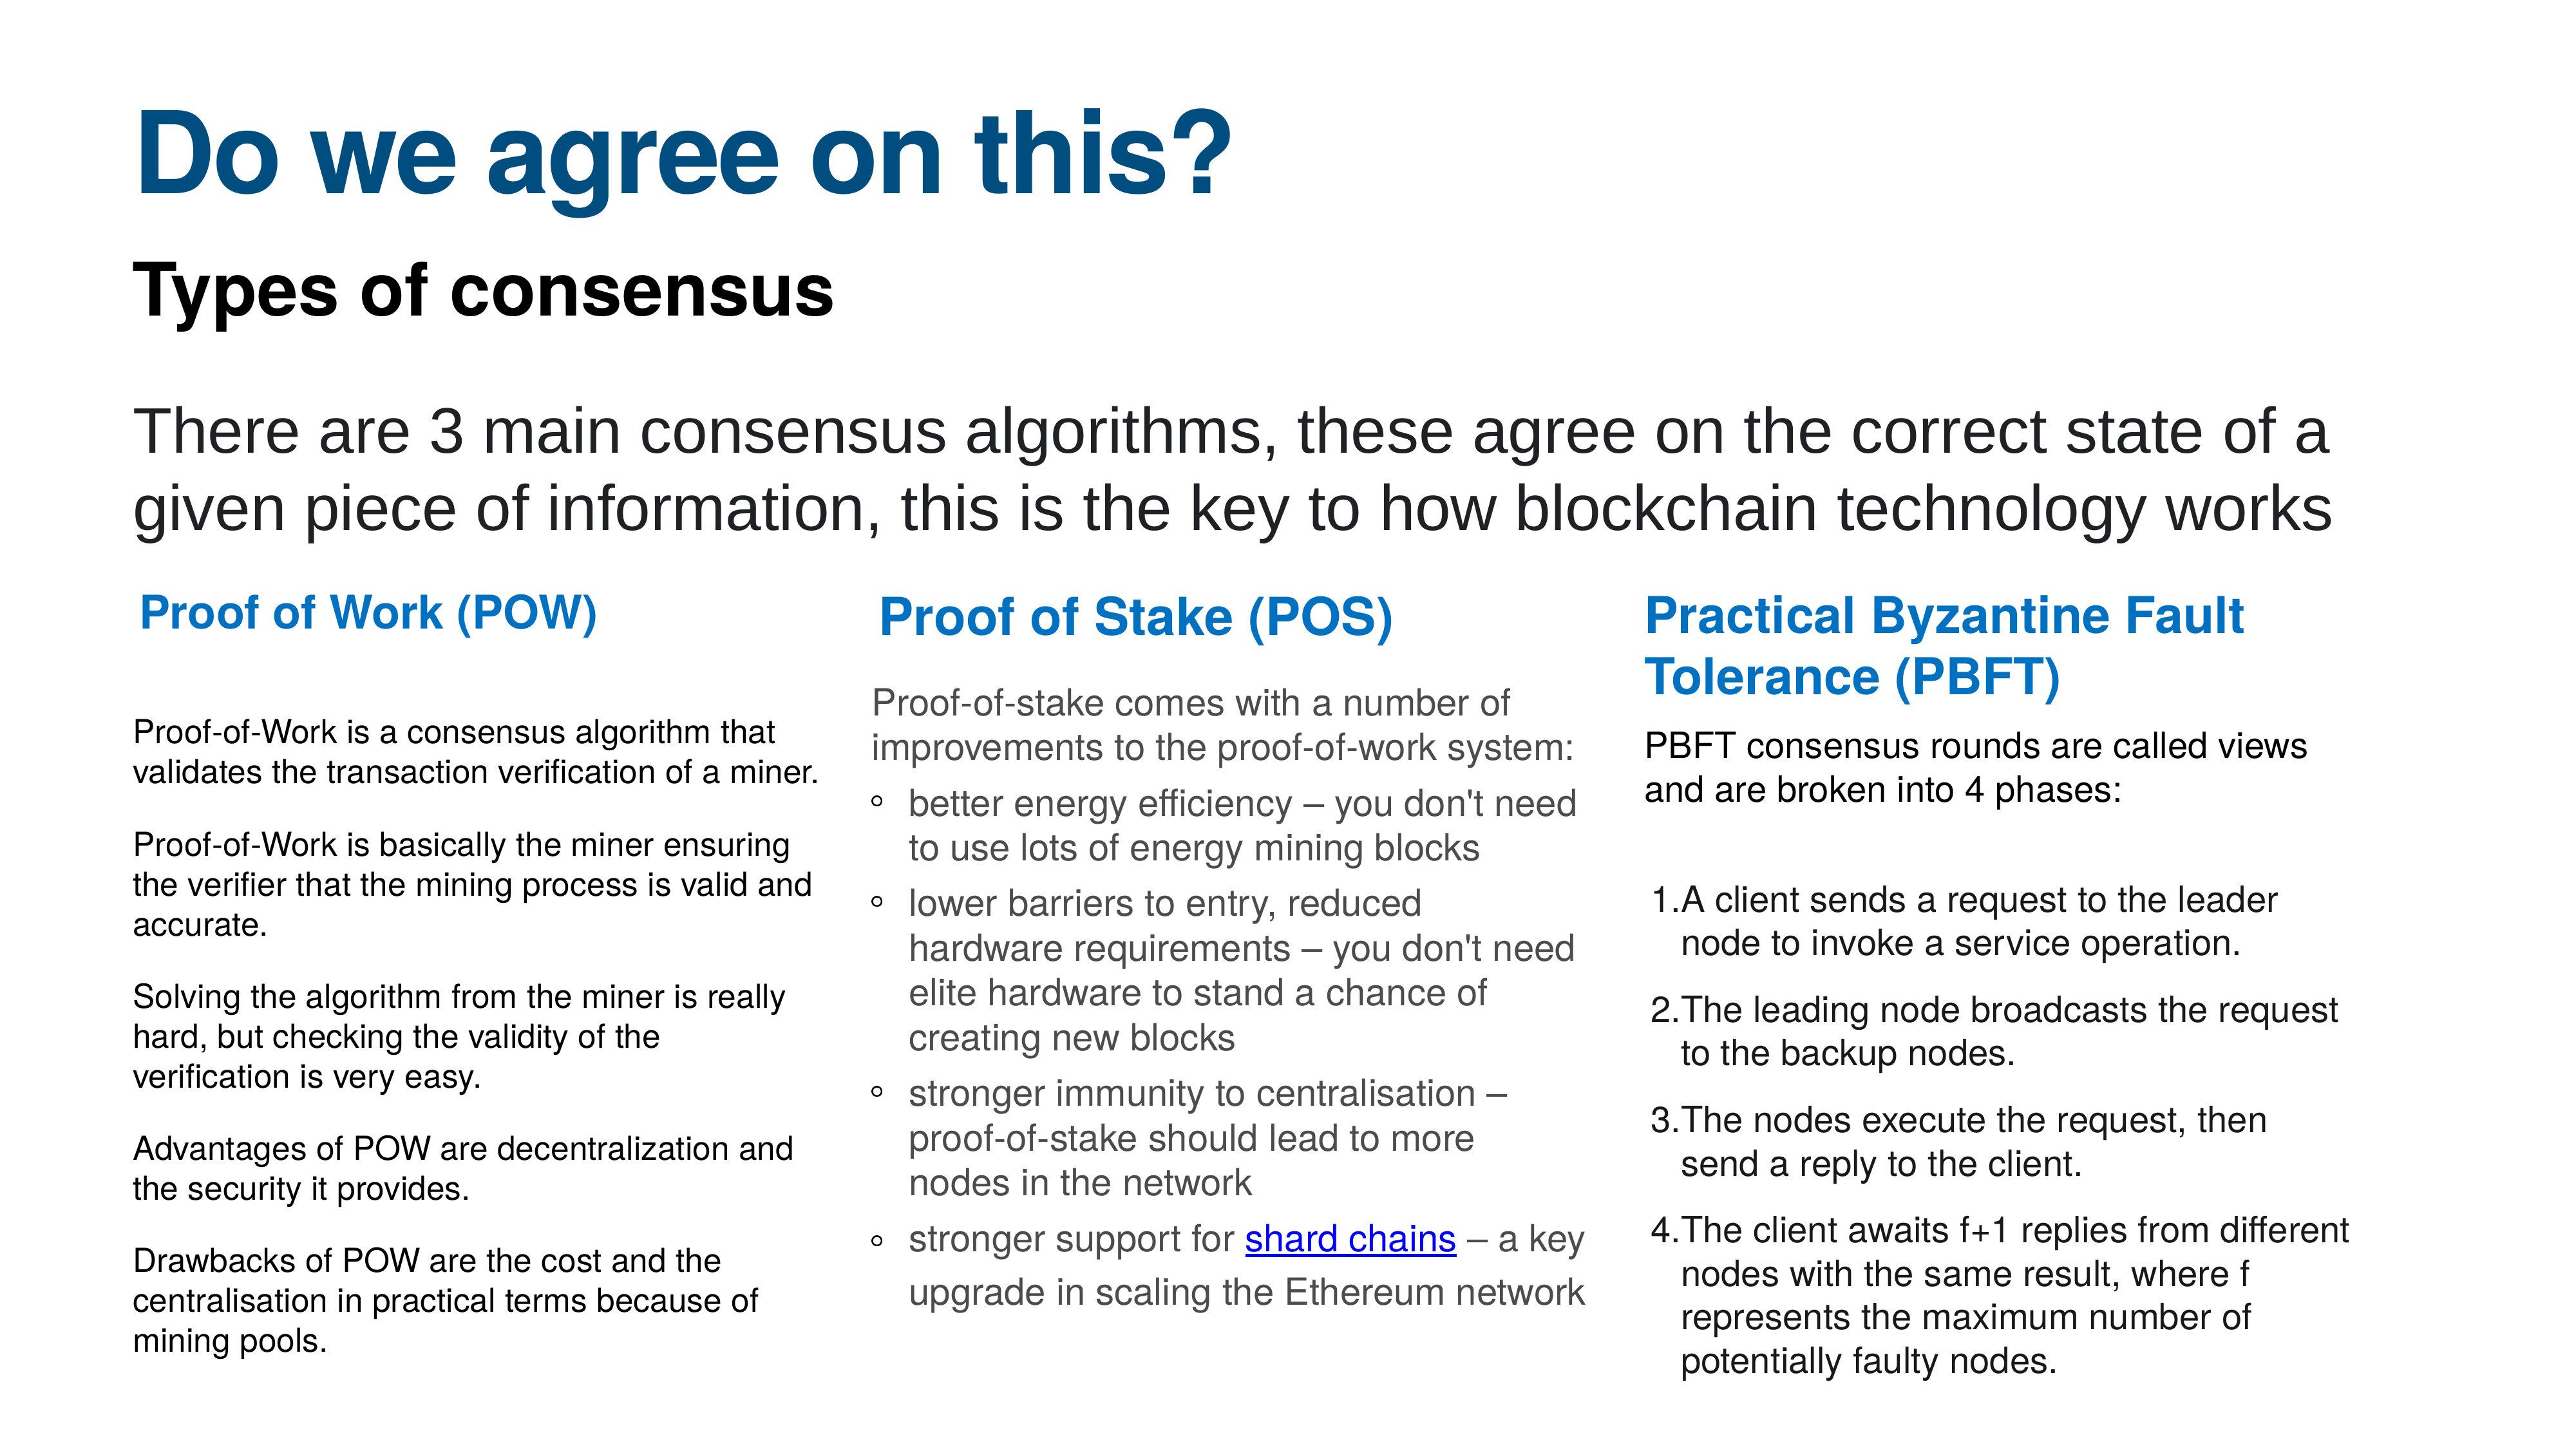

# Do we agree on this?
Types of consensus
There are 3 main consensus algorithms, these agree on the correct state of a given piece of information, this is the key to how blockchain technology works
Proof of Work (POW)

Proof-of-Work is a consensus algorithm that validates the transaction verification of a miner.
Proof-of-Work is basically the miner ensuring the verifier that the mining process is valid and accurate.
Solving the algorithm from the miner is really hard, but checking the validity of the verification is very easy.
Advantages of POW are decentralization and the security it provides.
Drawbacks of POW are the cost and the centralisation in practical terms because of mining pools.
Proof of Stake (POS)

Proof-of-stake comes with a number of improvements to the proof-of-work system:
better energy efficiency – you don't need to use lots of energy mining blocks
lower barriers to entry, reduced hardware requirements – you don't need elite hardware to stand a chance of creating new blocks
stronger immunity to centralisation – proof-of-stake should lead to more nodes in the network
stronger support for shard chains – a key upgrade in scaling the Ethereum network

Practical Byzantine Fault Tolerance (PBFT)

PBFT consensus rounds are called views and are broken into 4 phases:

A client sends a request to the leader node to invoke a service operation.
The leading node broadcasts the request to the backup nodes.
The nodes execute the request, then send a reply to the client.
The client awaits f+1 replies from different nodes with the same result, where f represents the maximum number of potentially faulty nodes.